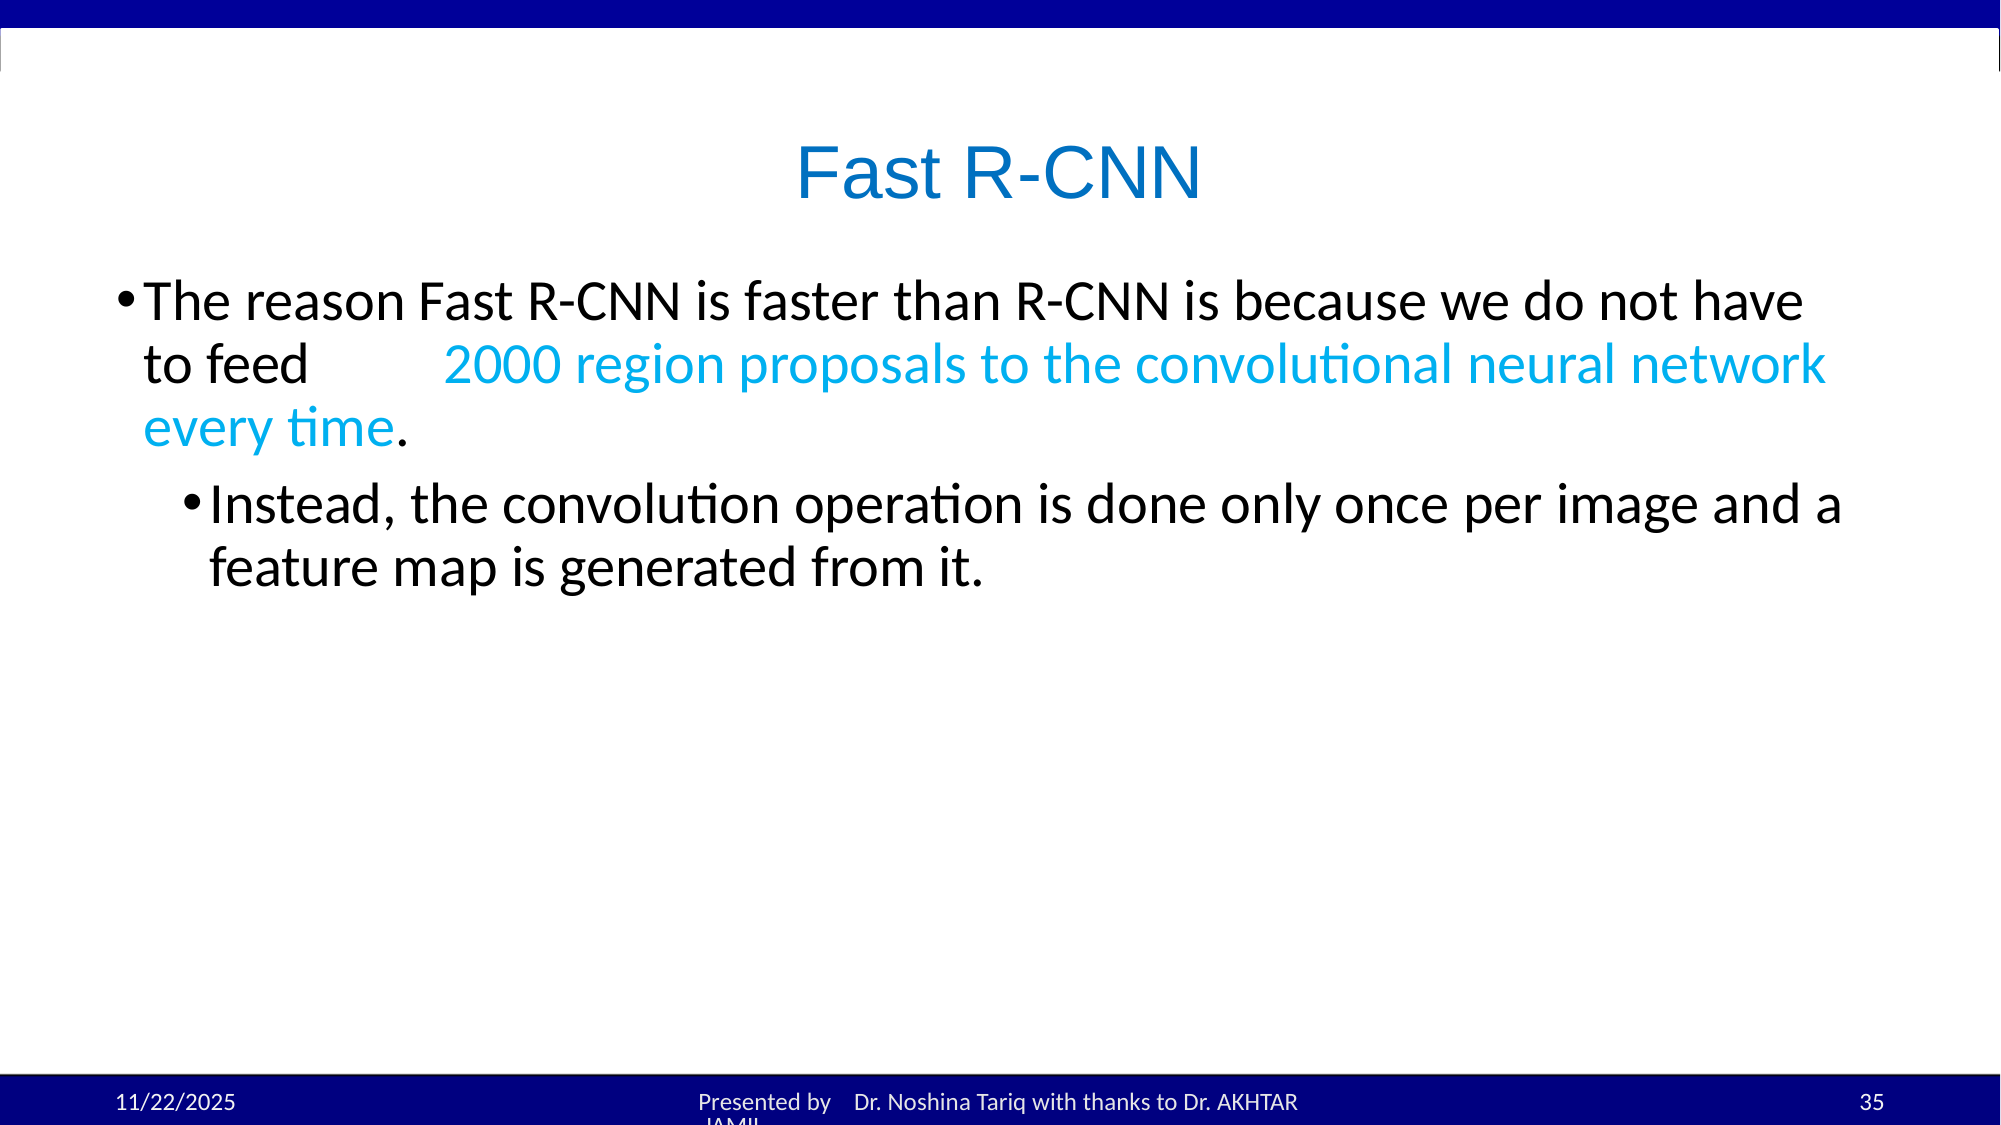

# Fast R-CNN
The reason Fast R-CNN is faster than R-CNN is because we do not have to feed 	2000 region proposals to the convolutional neural network every time.
Instead, the convolution operation is done only once per image and a feature map is generated from it.

11/22/2025
Presented by    Dr. Noshina Tariq with thanks to Dr. AKHTAR JAMIL
35